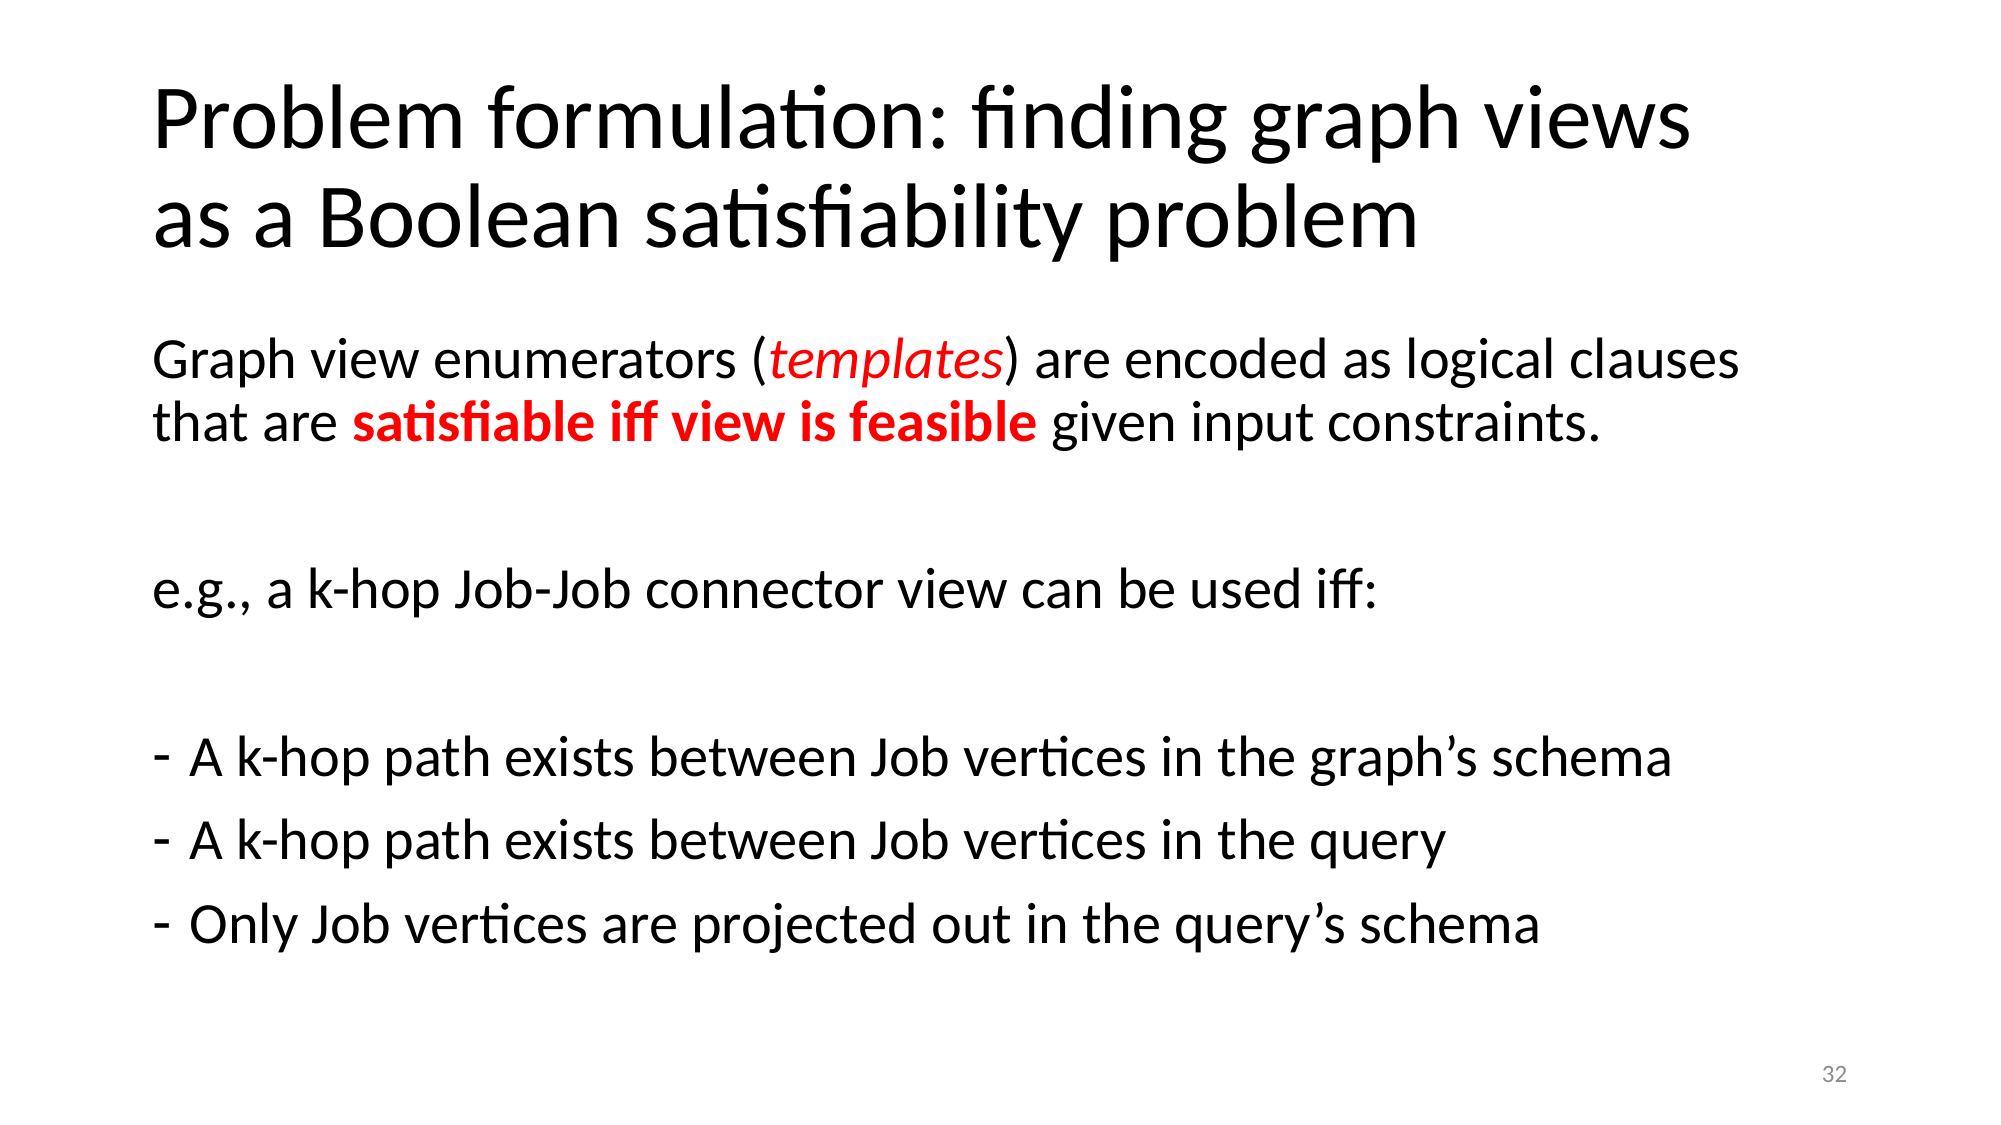

# Problem formulation: finding graph views as a Boolean satisfiability problem
Graph view enumerators (templates) are encoded as logical clauses that are satisfiable iff view is feasible given input constraints.

e.g., a k-hop Job-Job connector view can be used iff:

A k-hop path exists between Job vertices in the graph’s schema
A k-hop path exists between Job vertices in the query
Only Job vertices are projected out in the query’s schema

32